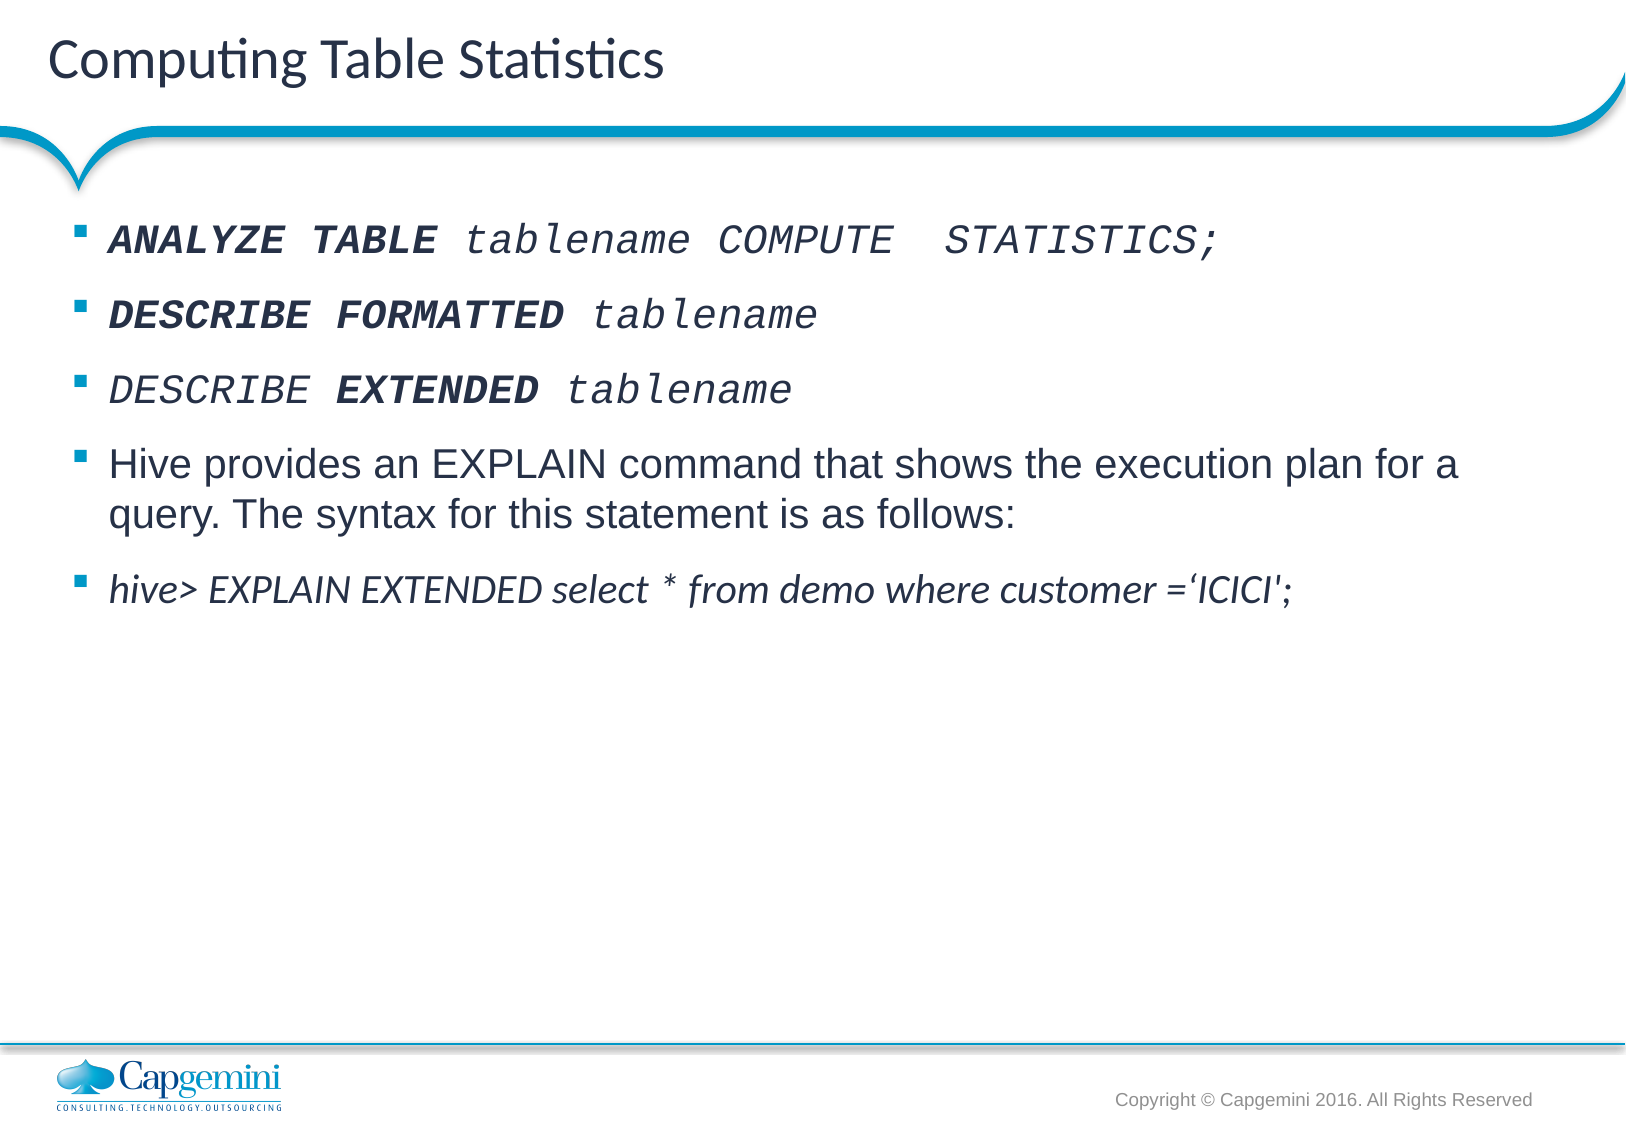

# Computing Table Statistics
ANALYZE TABLE tablename COMPUTE  STATISTICS;
DESCRIBE FORMATTED tablename
DESCRIBE EXTENDED tablename
Hive provides an EXPLAIN command that shows the execution plan for a query. The syntax for this statement is as follows:
hive> EXPLAIN EXTENDED select * from demo where customer =‘ICICI';